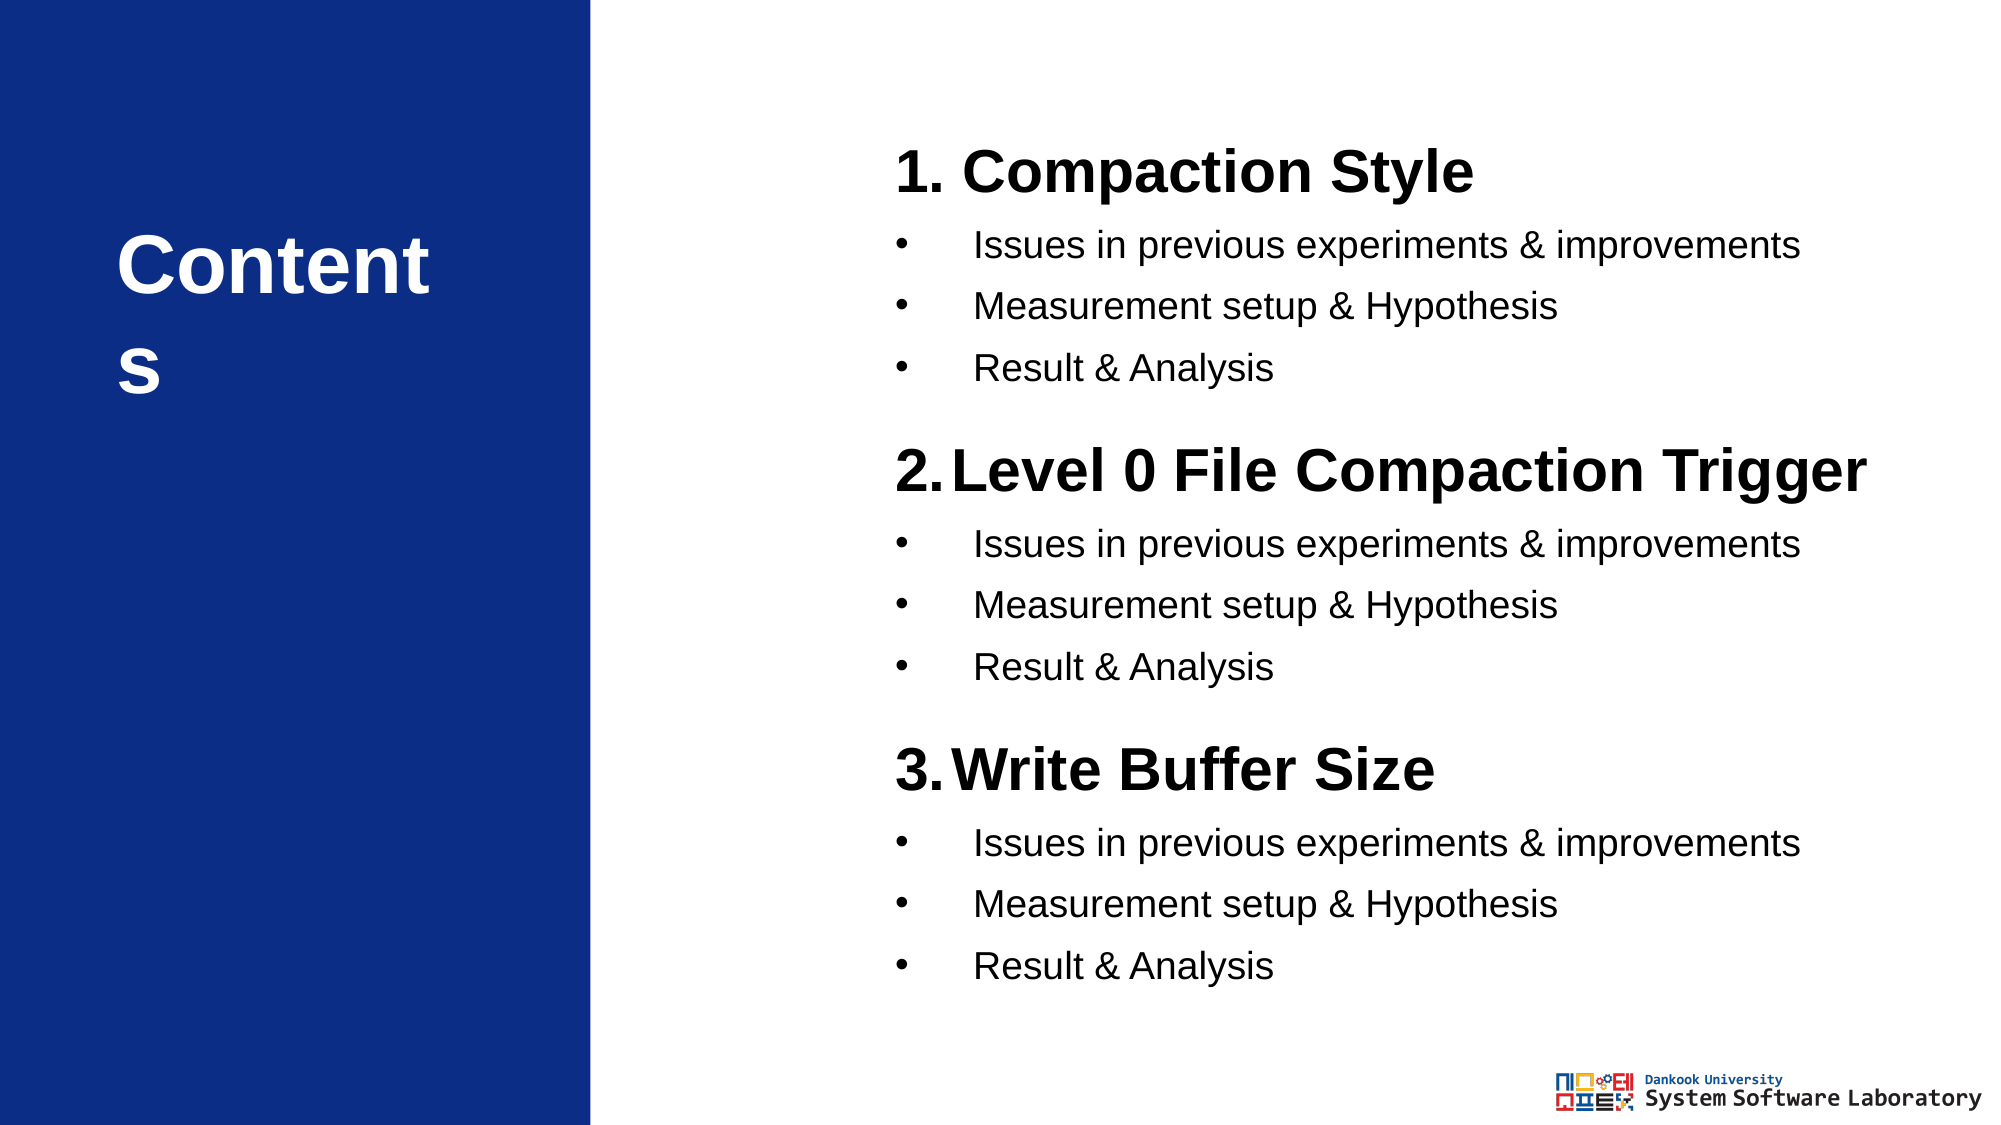

1. Compaction Style
Issues in previous experiments & improvements
Measurement setup & Hypothesis
Result & Analysis
 Level 0 File Compaction Trigger
Issues in previous experiments & improvements
Measurement setup & Hypothesis
Result & Analysis
 Write Buffer Size
Issues in previous experiments & improvements
Measurement setup & Hypothesis
Result & Analysis